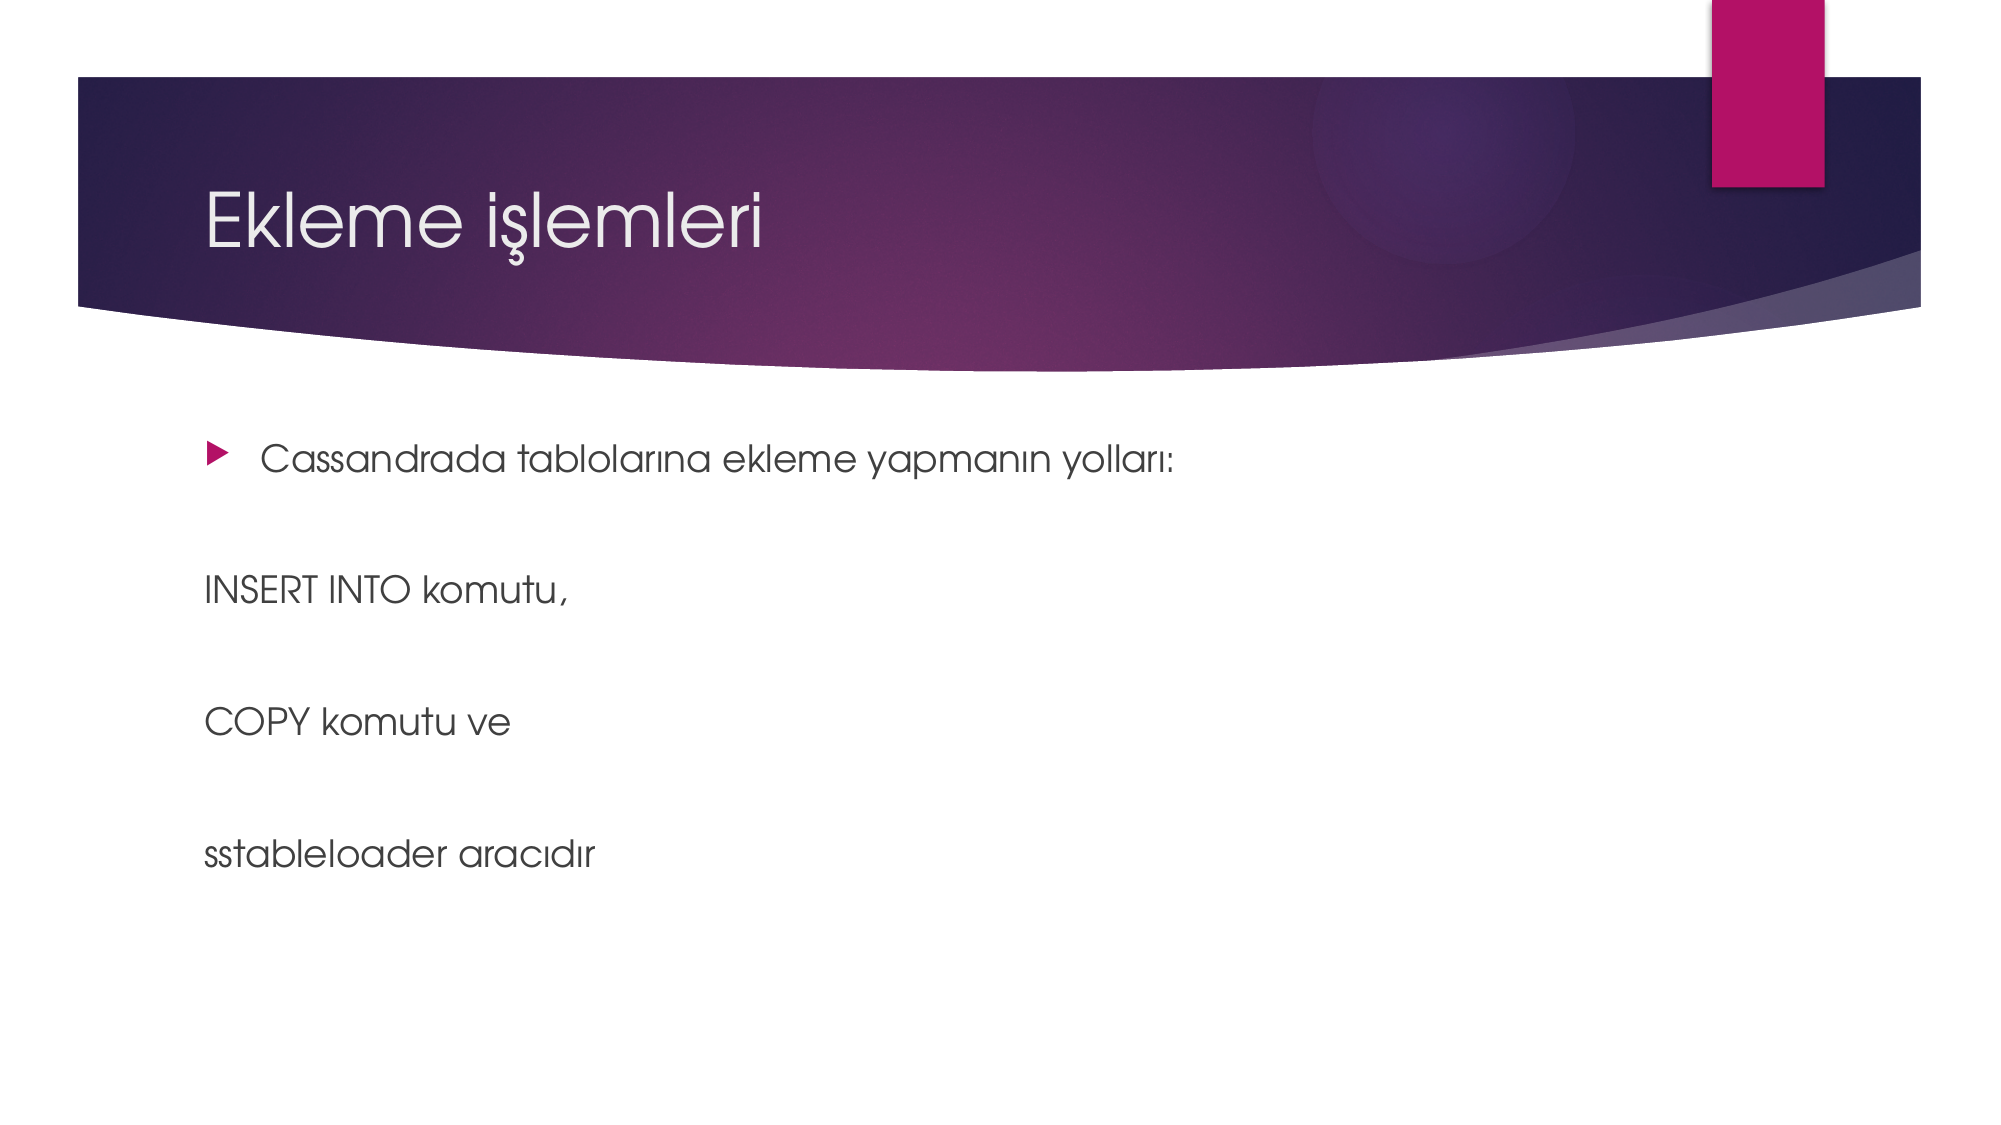

# Ekleme işlemleri
Cassandrada tablolarına ekleme yapmanın yolları:

INSERT INTO komutu,

COPY komutu ve

sstableloader aracıdır